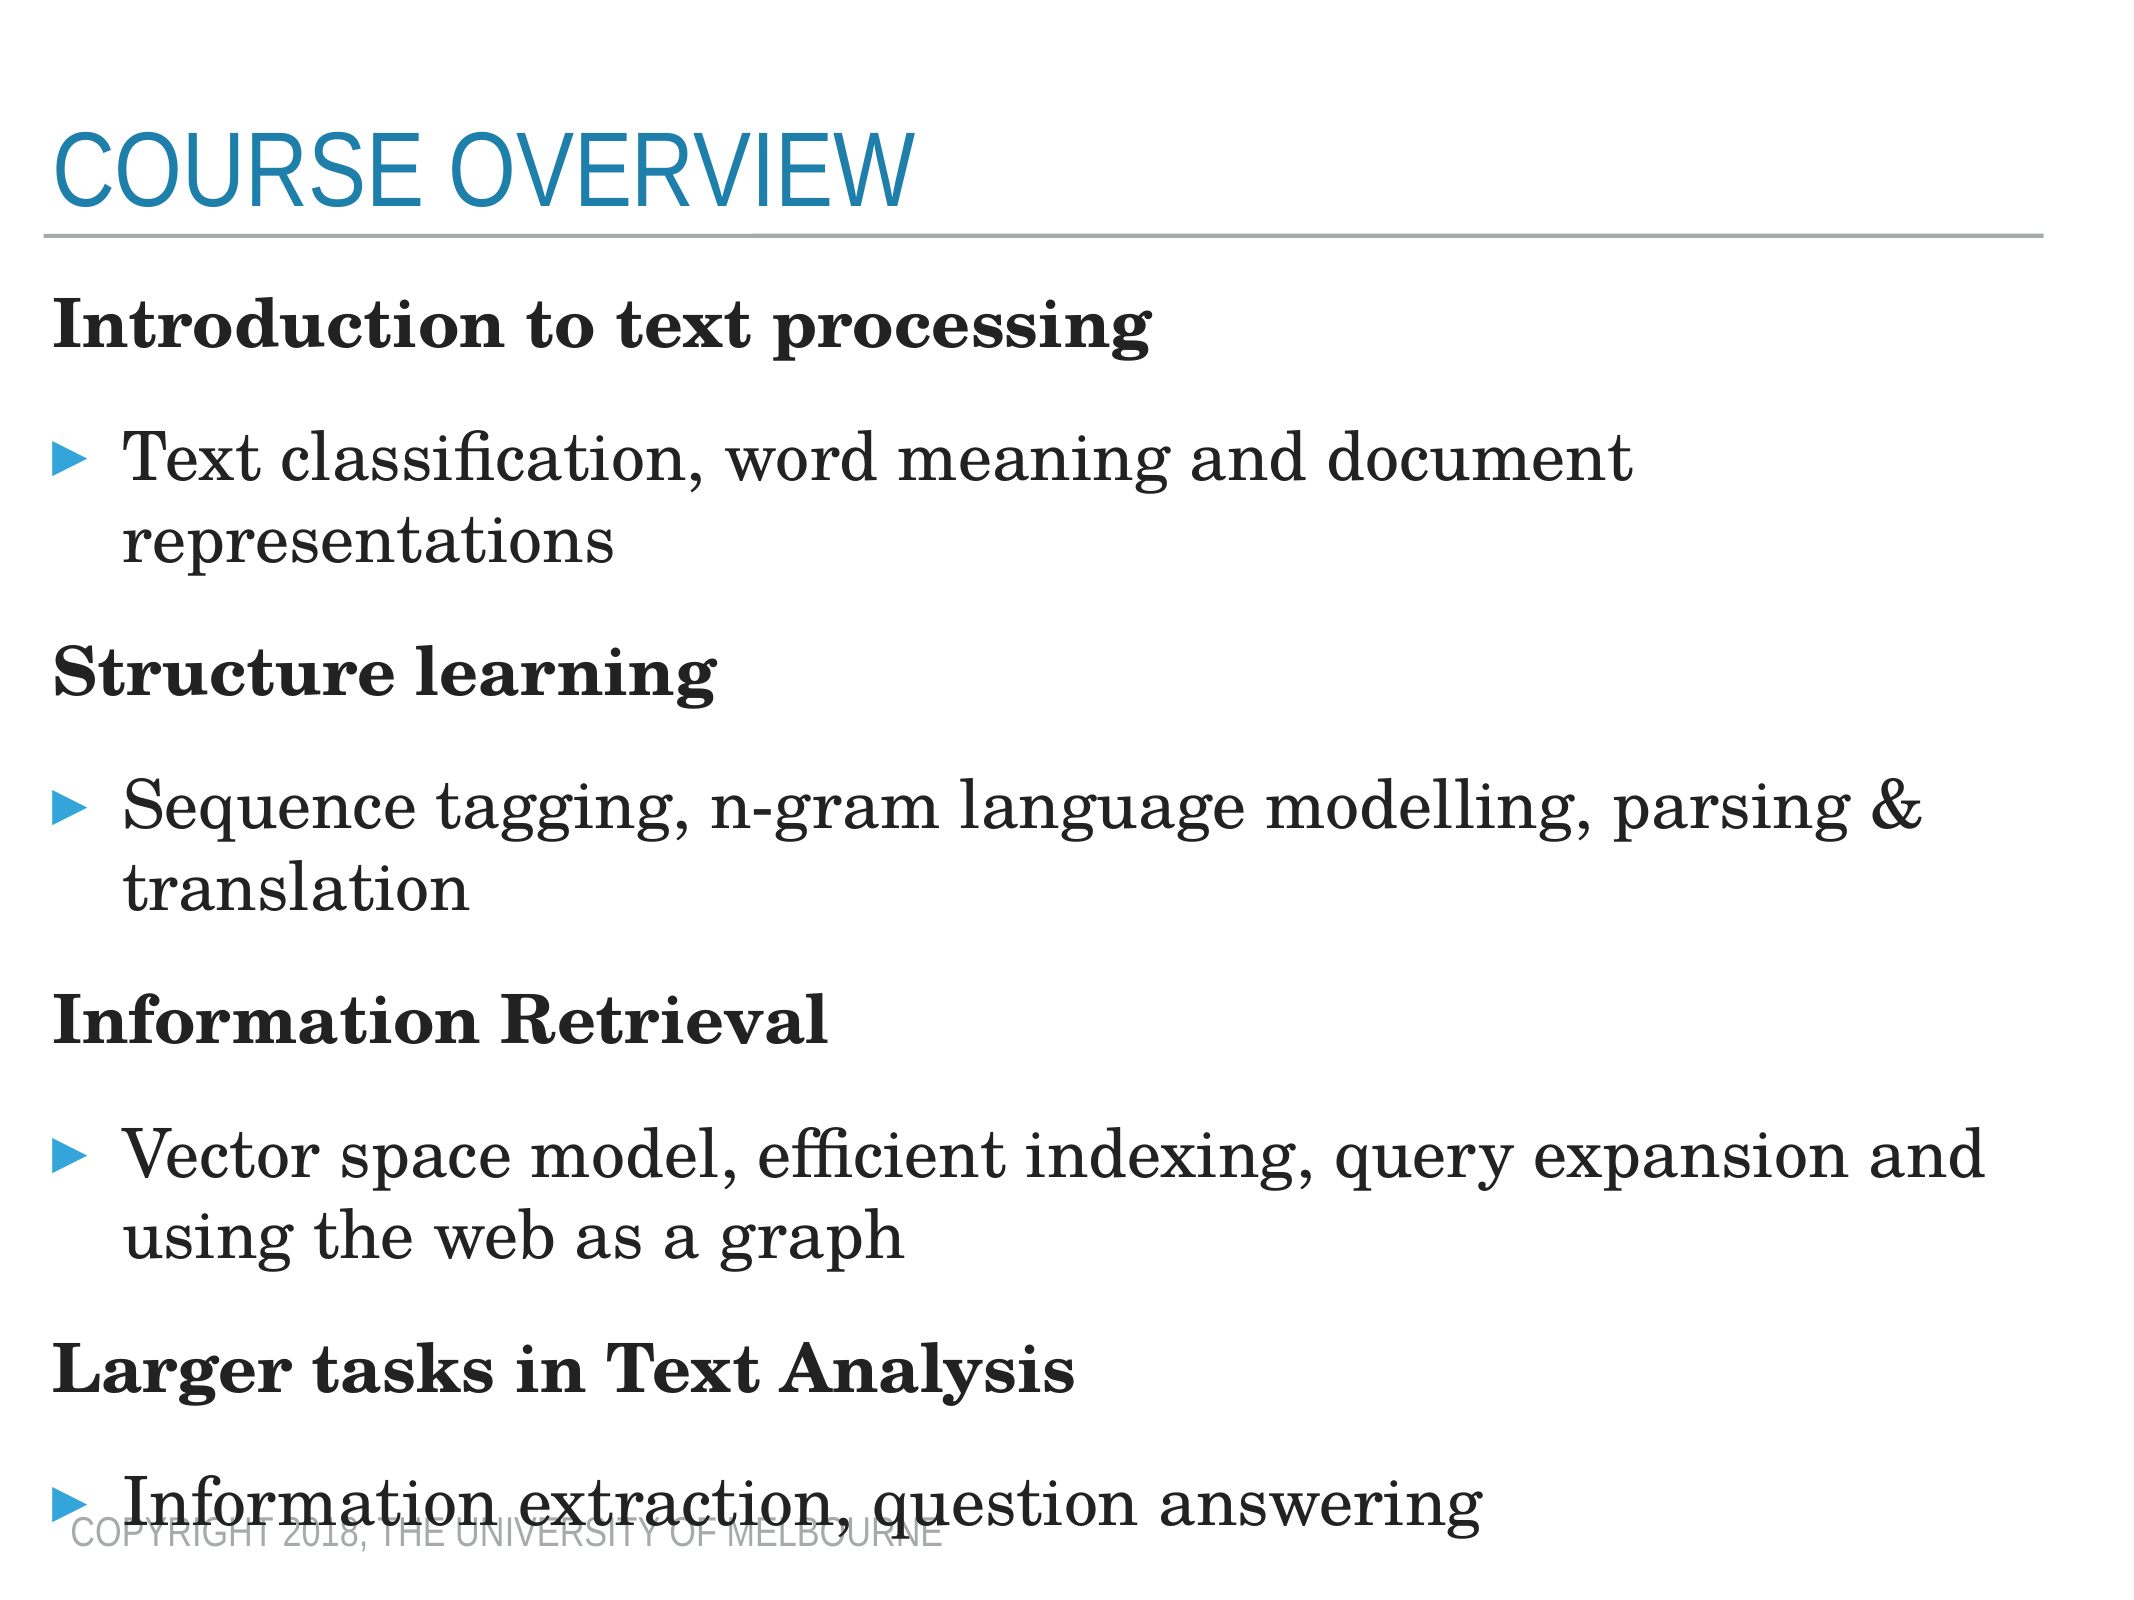

# Course overview
Introduction to text processing
Text classification, word meaning and document representations
Structure learning
Sequence tagging, n-gram language modelling, parsing & translation
Information Retrieval
Vector space model, efficient indexing, query expansion and using the web as a graph
Larger tasks in Text Analysis
Information extraction, question answering